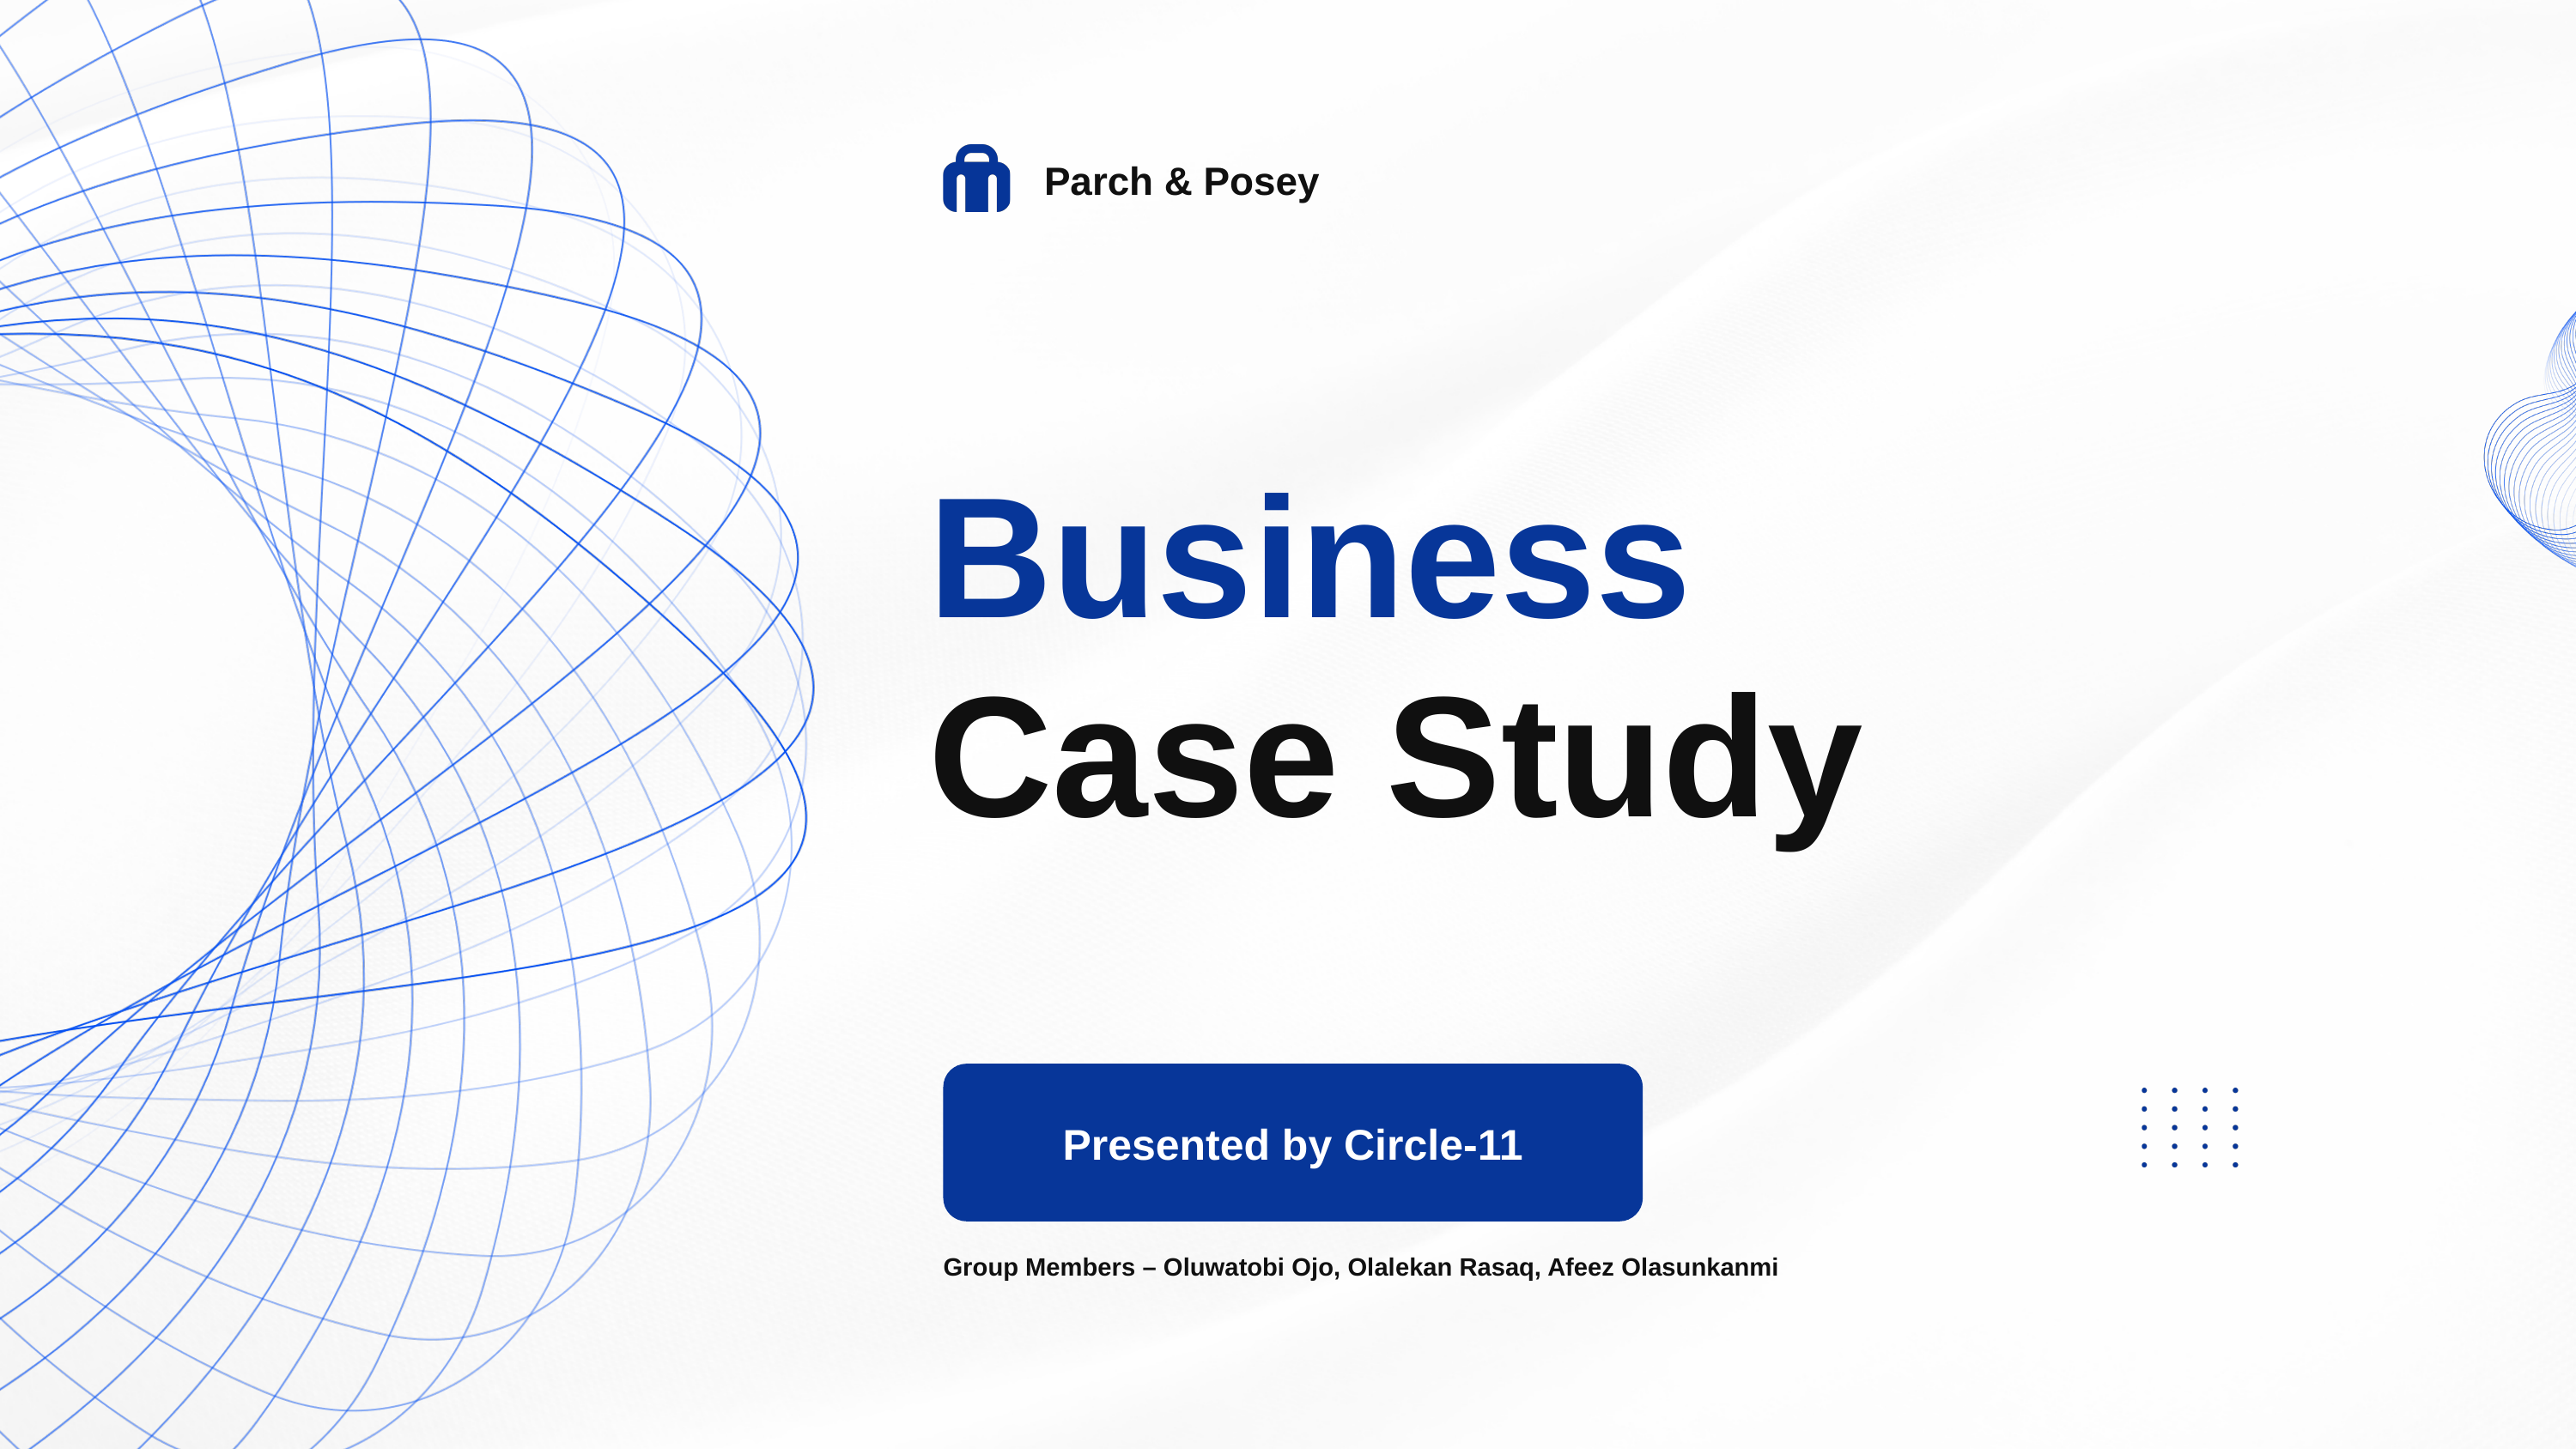

Parch & Posey

Business
Case Study

Presented by Circle-11
Group Members – Oluwatobi Ojo, Olalekan Rasaq, Afeez Olasunkanmi